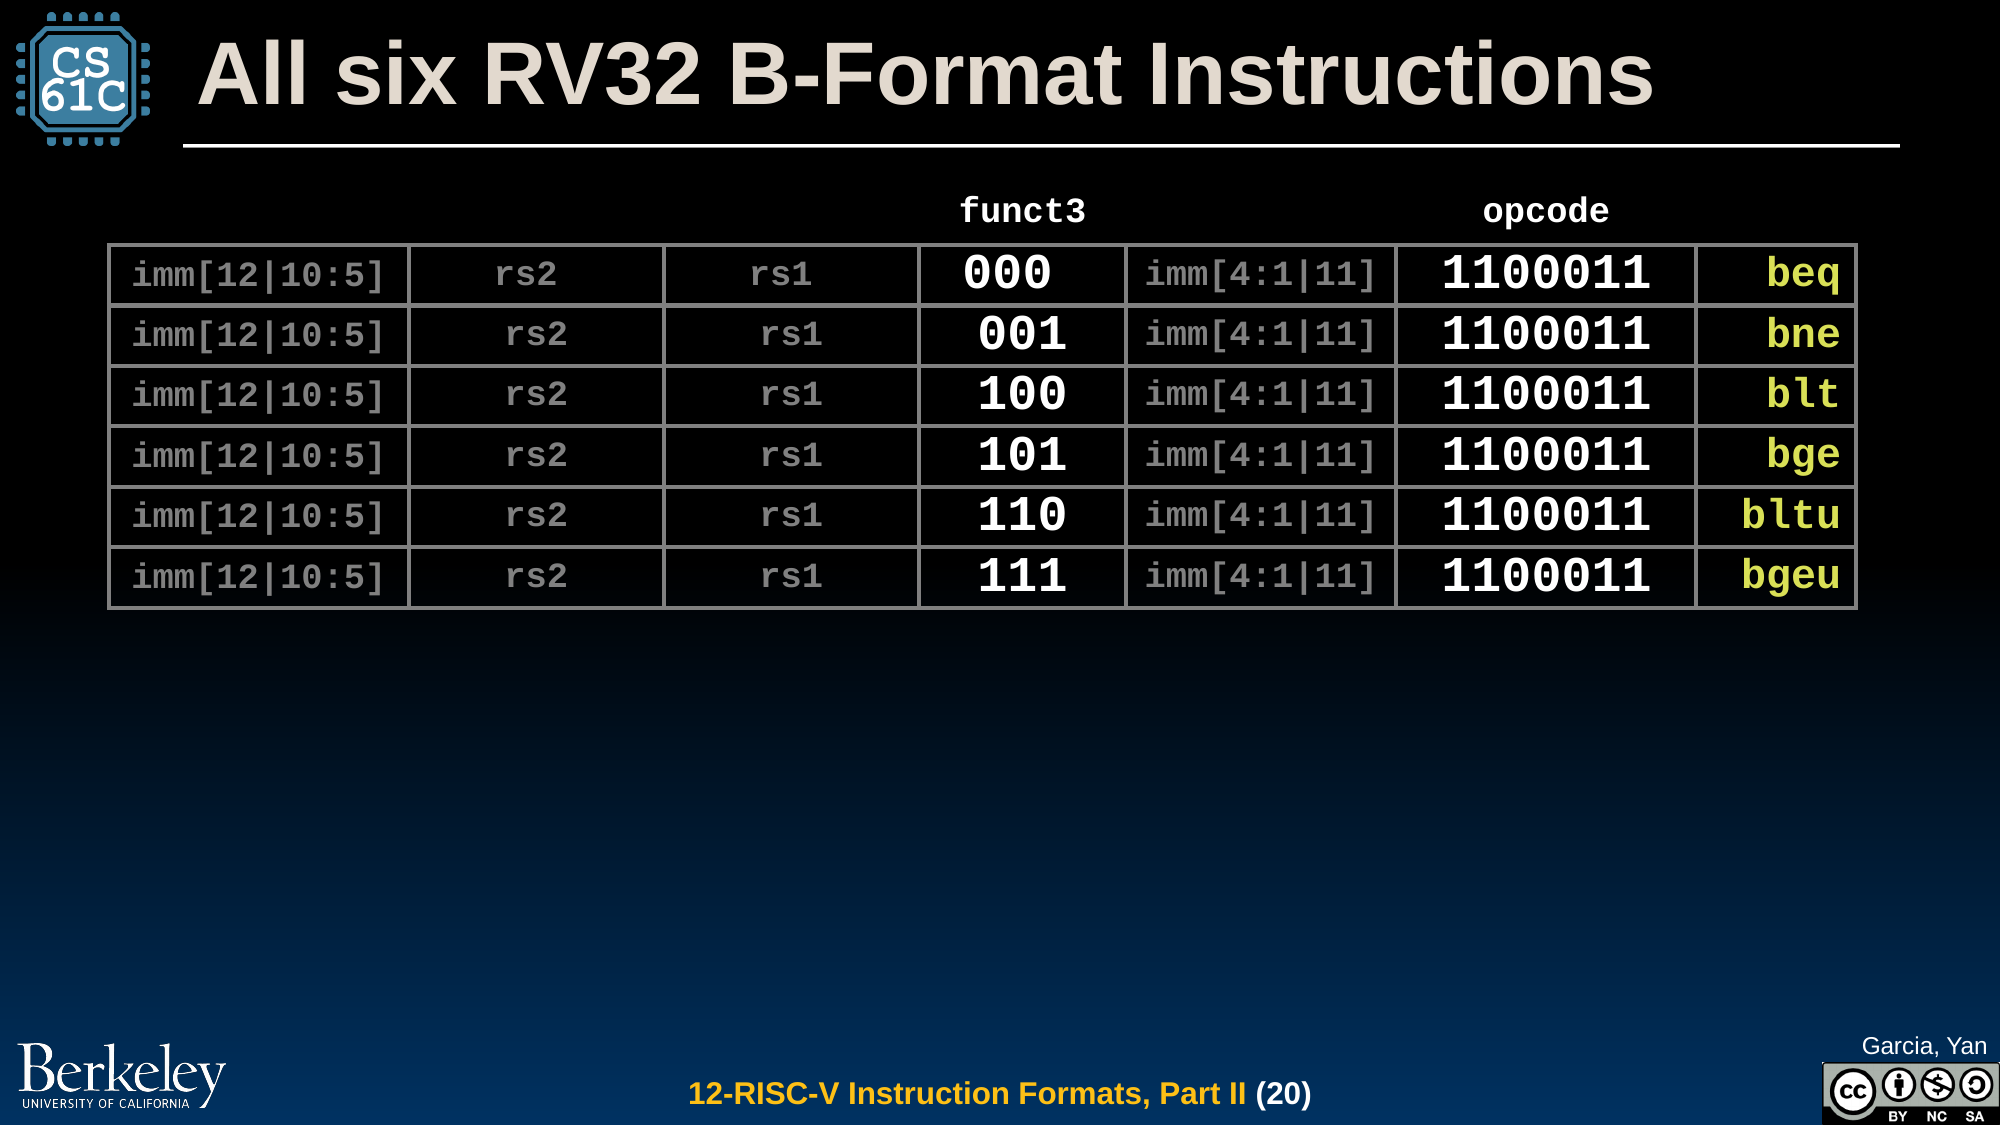

# All six RV32 B-Format Instructions
|  |  |  | funct3 |  | opcode |  |
| --- | --- | --- | --- | --- | --- | --- |
| imm[12|10:5] | rs2 | rs1 | 000 | imm[4:1|11] | 1100011 | beq |
| imm[12|10:5] | rs2 | rs1 | 001 | imm[4:1|11] | 1100011 | bne |
| imm[12|10:5] | rs2 | rs1 | 100 | imm[4:1|11] | 1100011 | blt |
| imm[12|10:5] | rs2 | rs1 | 101 | imm[4:1|11] | 1100011 | bge |
| imm[12|10:5] | rs2 | rs1 | 110 | imm[4:1|11] | 1100011 | bltu |
| imm[12|10:5] | rs2 | rs1 | 111 | imm[4:1|11] | 1100011 | bgeu |